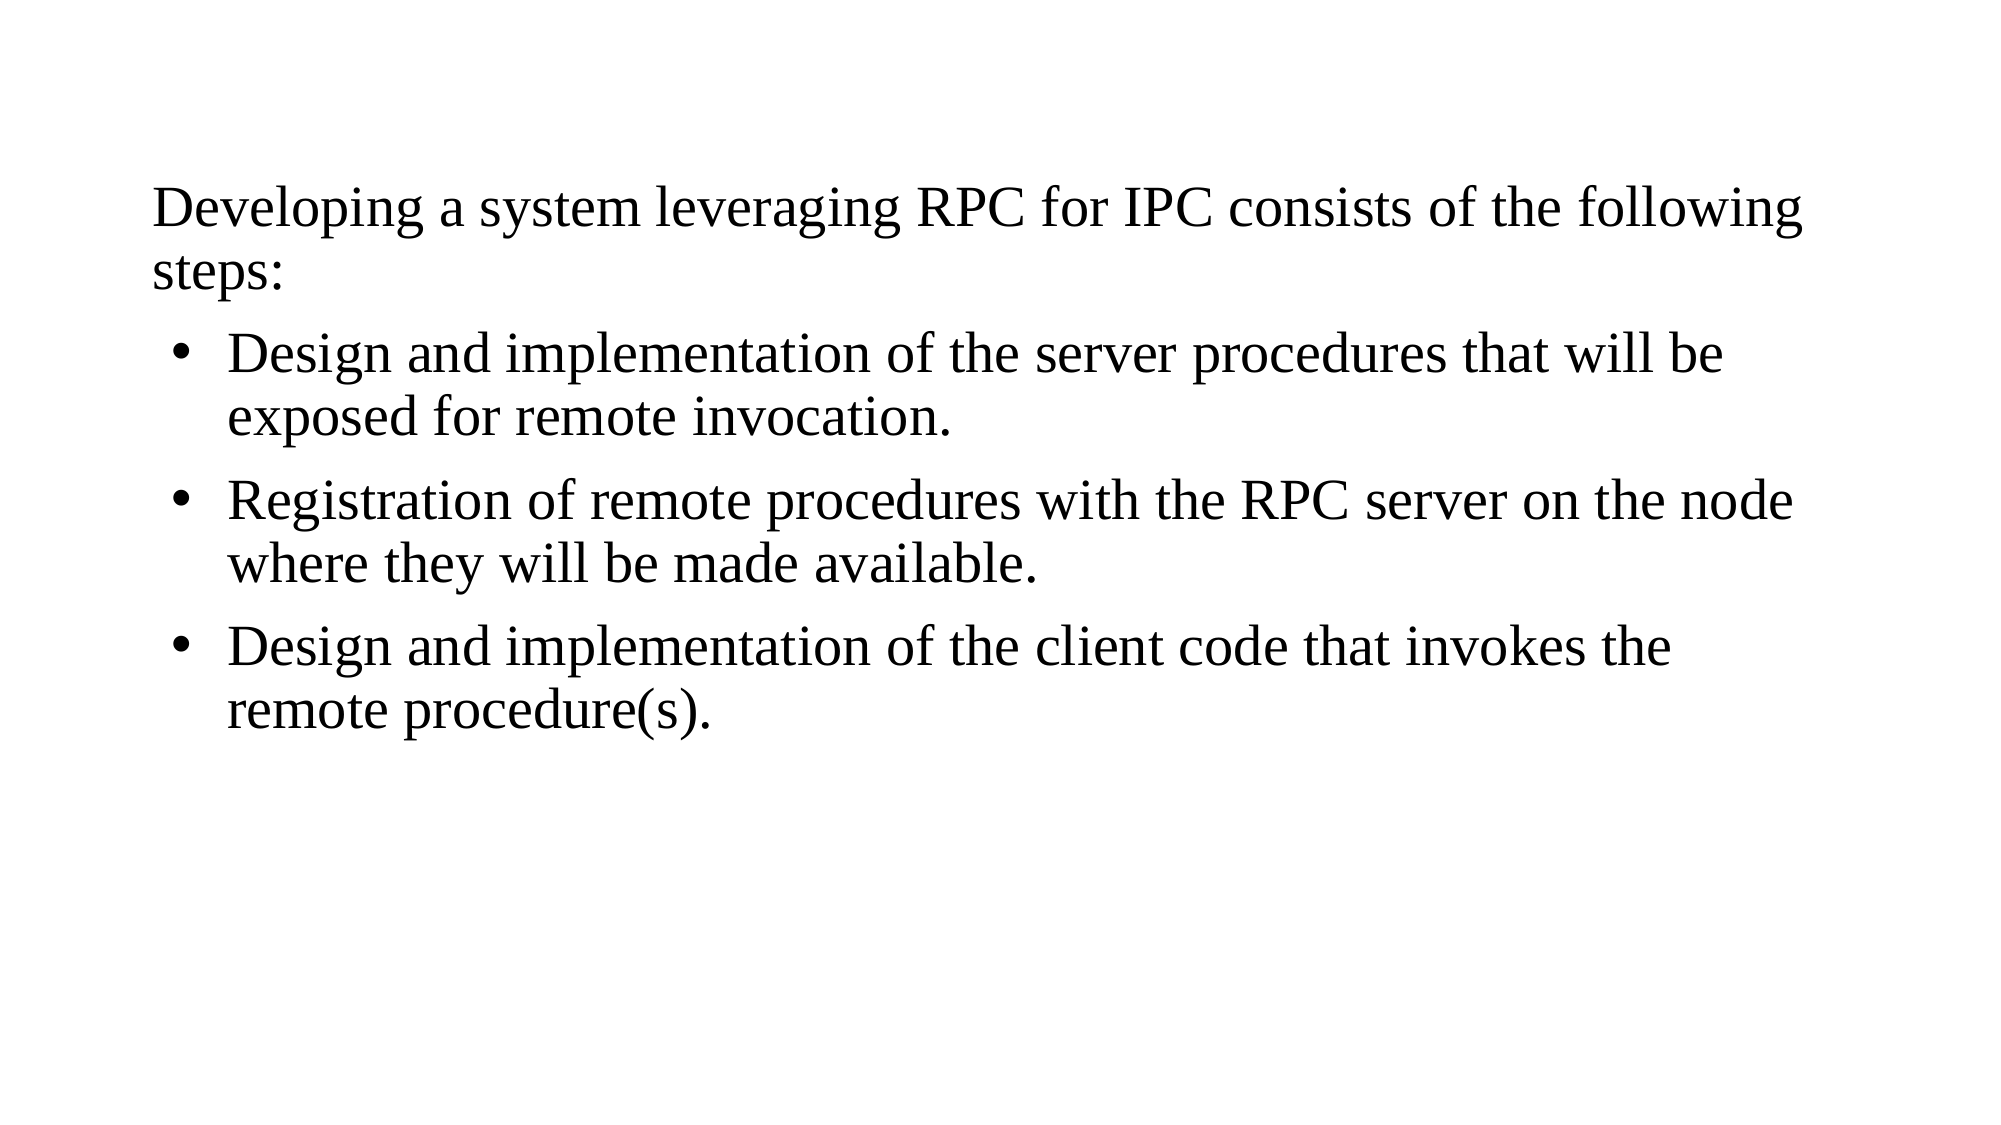

Developing a system leveraging RPC for IPC consists of the following steps:
Design and implementation of the server procedures that will be exposed for remote invocation.
Registration of remote procedures with the RPC server on the node where they will be made available.
Design and implementation of the client code that invokes the remote procedure(s).